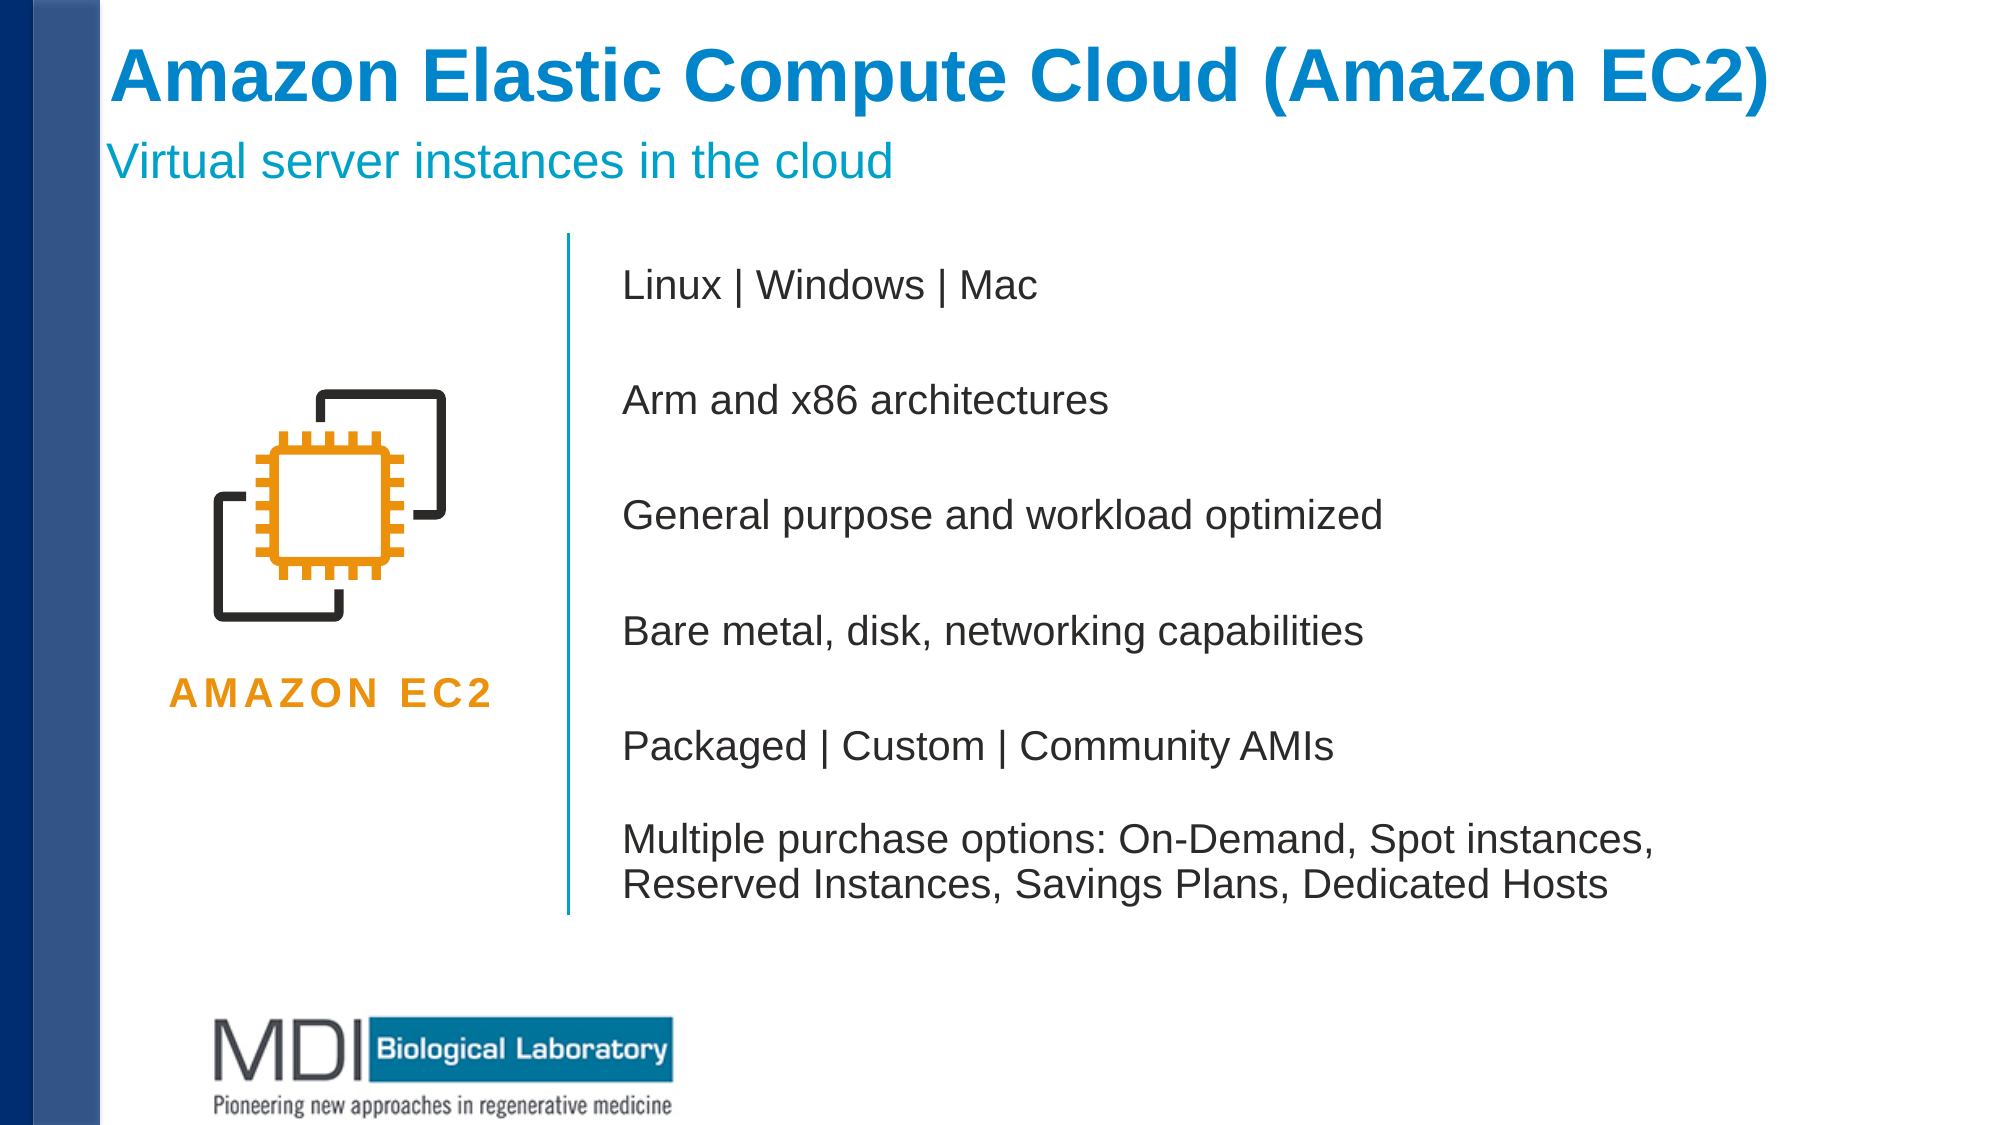

# Amazon Elastic Compute Cloud (Amazon EC2)
Virtual server instances in the cloud
Linux | Windows | Mac
Arm and x86 architectures

General purpose and workload optimized
Bare metal, disk, networking capabilities
AMAZON EC2
Packaged | Custom | Community AMIs
Multiple purchase options: On-Demand, Spot instances, Reserved Instances, Savings Plans, Dedicated Hosts